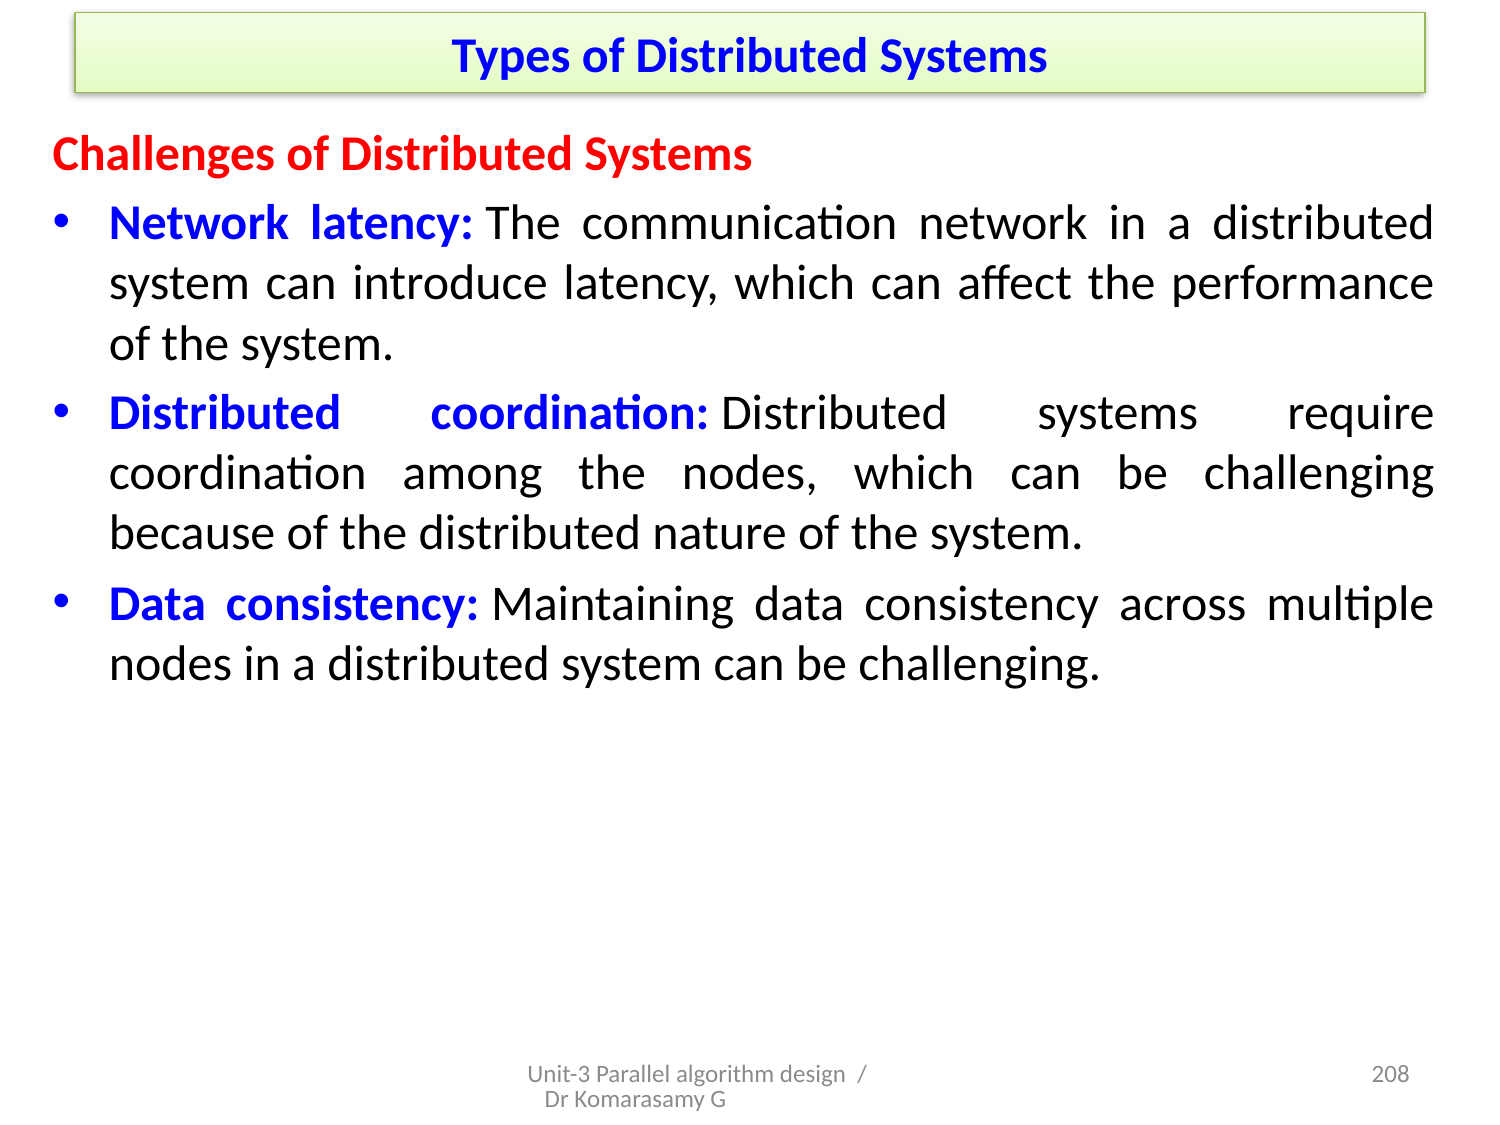

# Types of Distributed Systems
Challenges of Distributed Systems
Network latency: The communication network in a distributed system can introduce latency, which can affect the performance of the system.
Distributed coordination: Distributed systems require coordination among the nodes, which can be challenging because of the distributed nature of the system.
Data consistency: Maintaining data consistency across multiple nodes in a distributed system can be challenging.
Unit-3 Parallel algorithm design  /                     Dr Komarasamy G
208